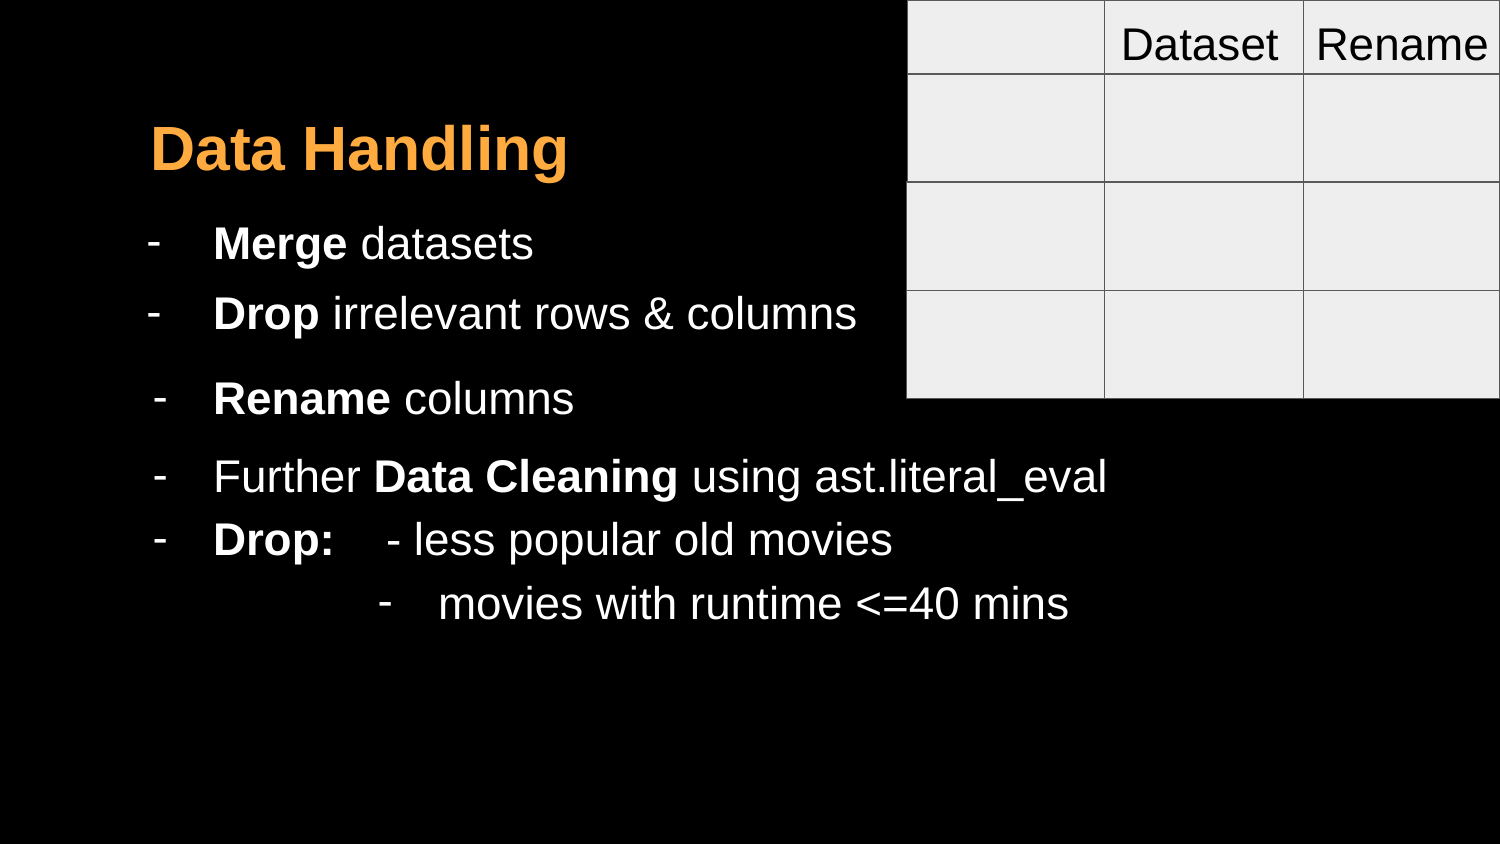

Dataset
Rename

# Data Handling

Merge datasets
Drop irrelevant rows & columns

Rename columns
Further Data Cleaning using ast.literal_eval
Drop:    - less popular old movies
movies with runtime <=40 mins